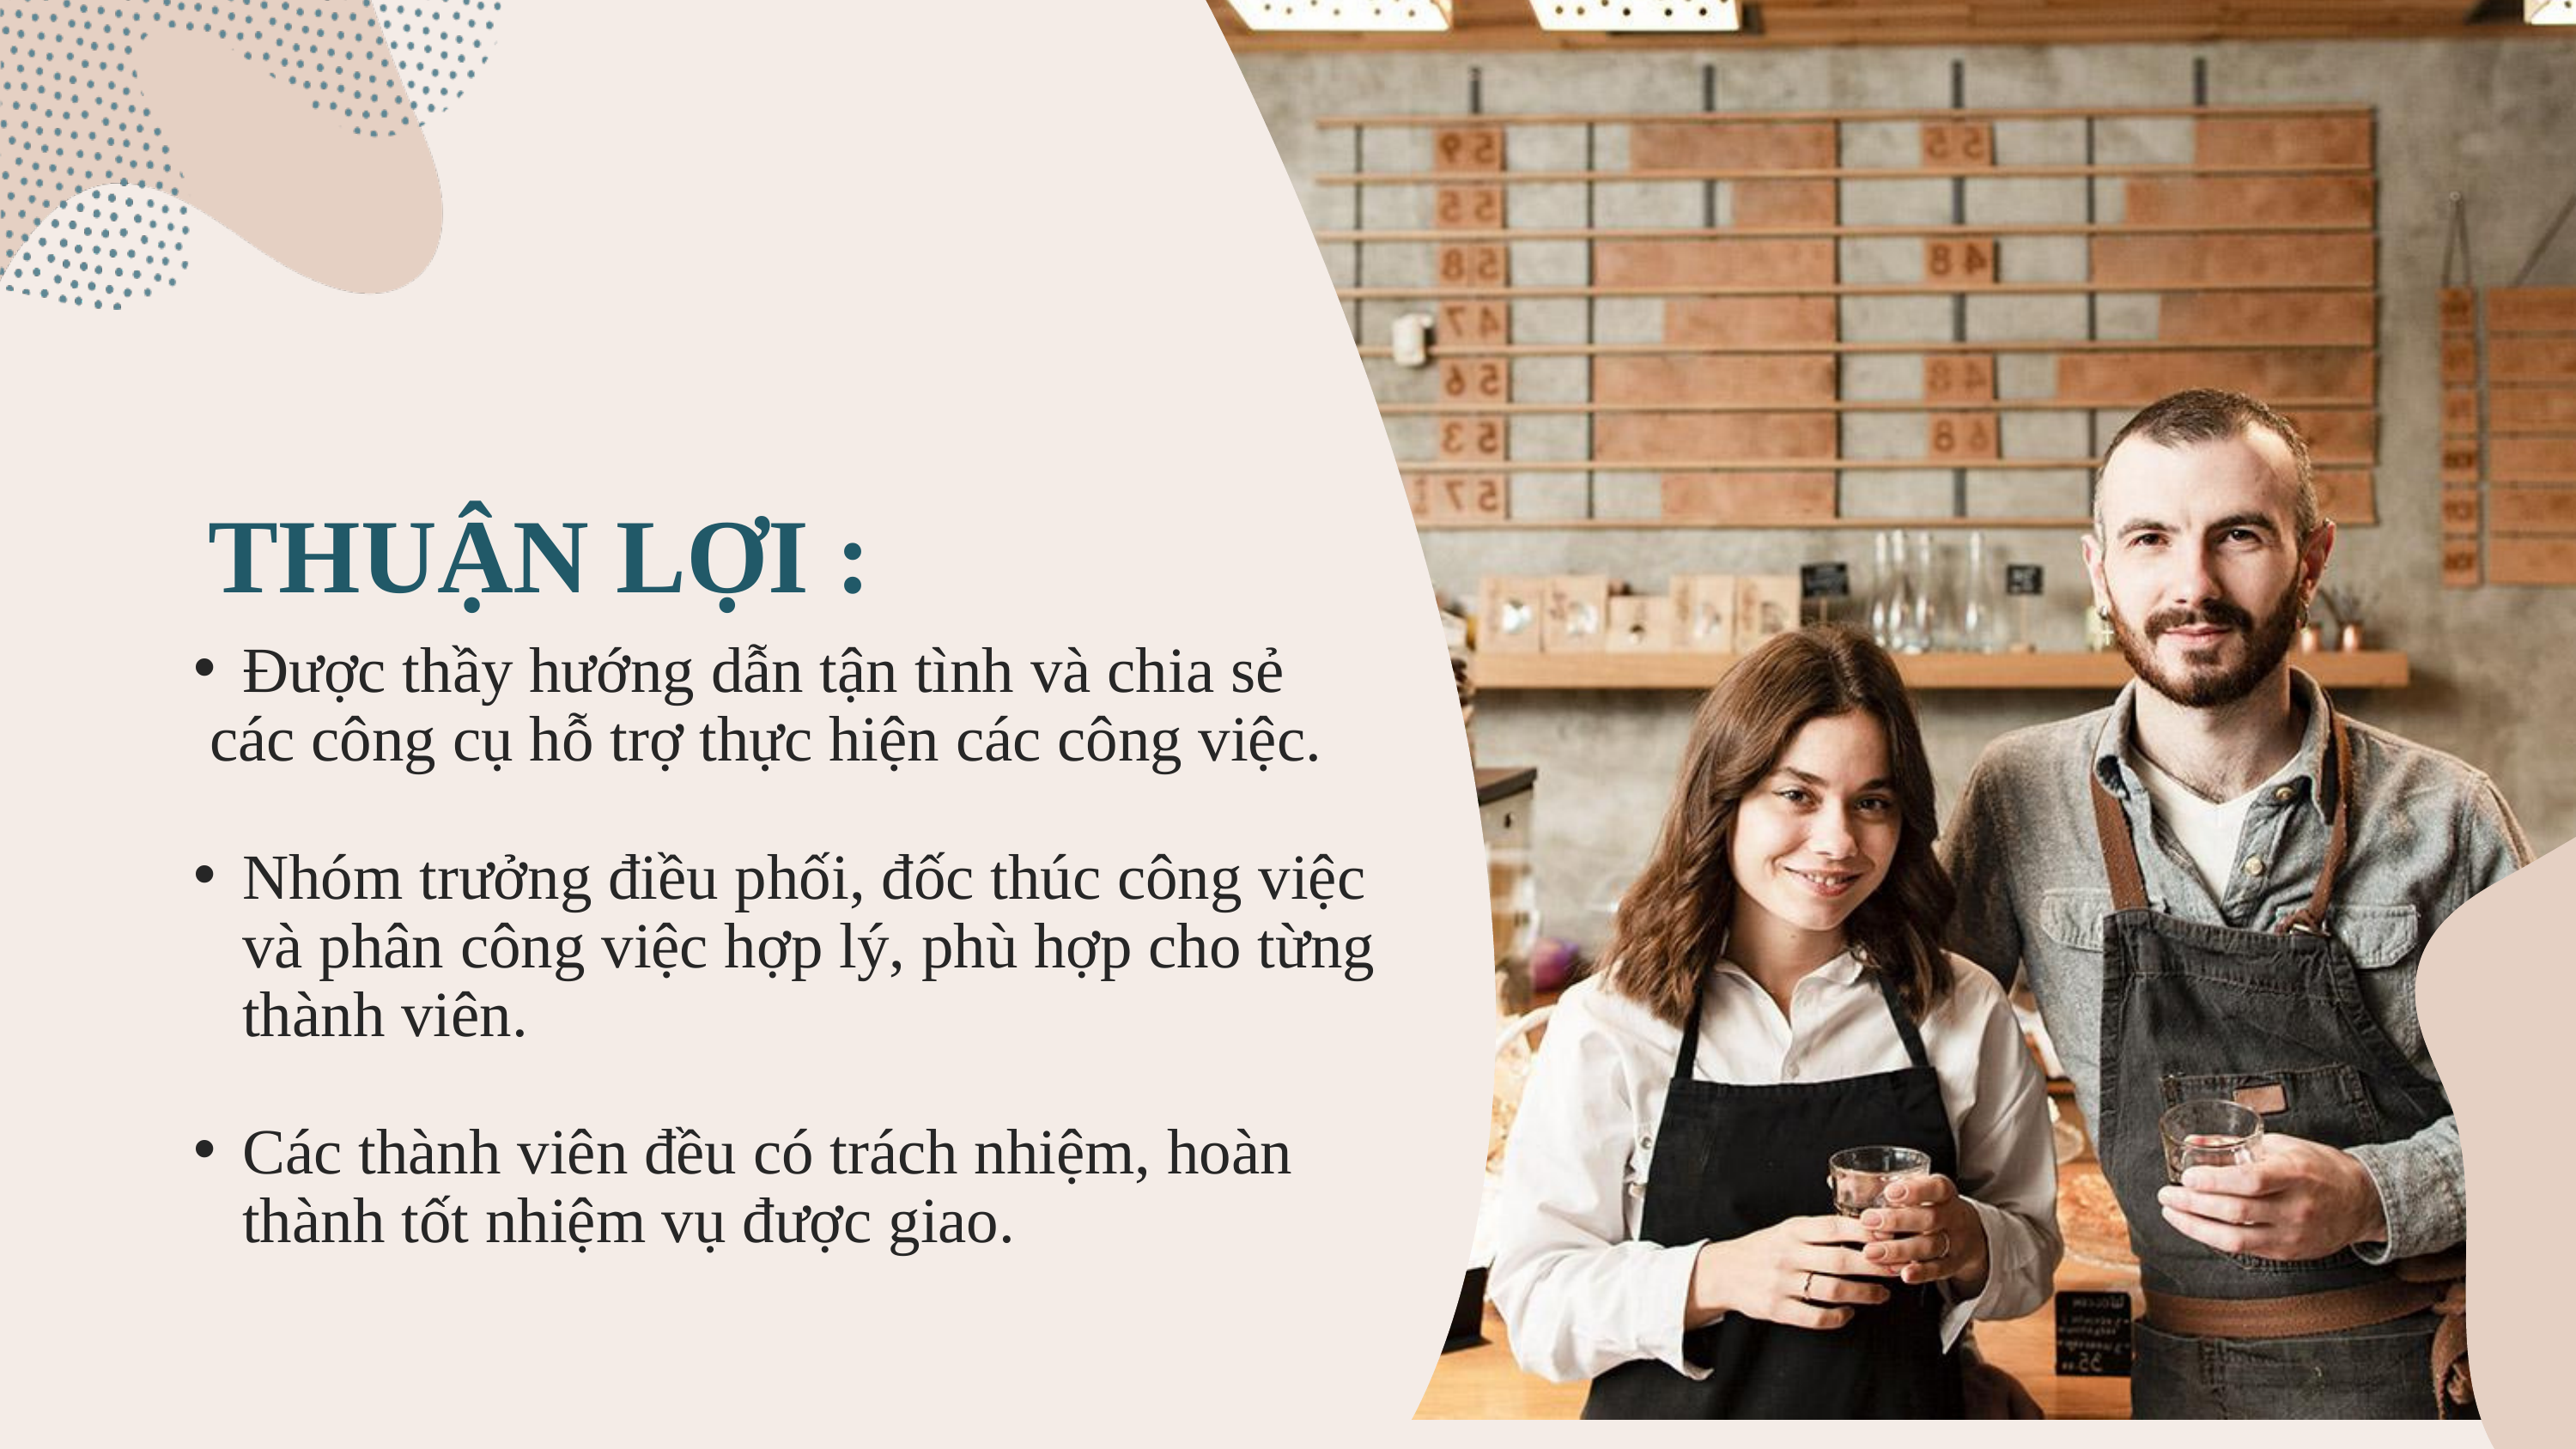

THUẬN LỢI :
Được thầy hướng dẫn tận tình và chia sẻ
 các công cụ hỗ trợ thực hiện các công việc.

Nhóm trưởng điều phối, đốc thúc công việc và phân công việc hợp lý, phù hợp cho từng thành viên.

Các thành viên đều có trách nhiệm, hoàn thành tốt nhiệm vụ được giao.